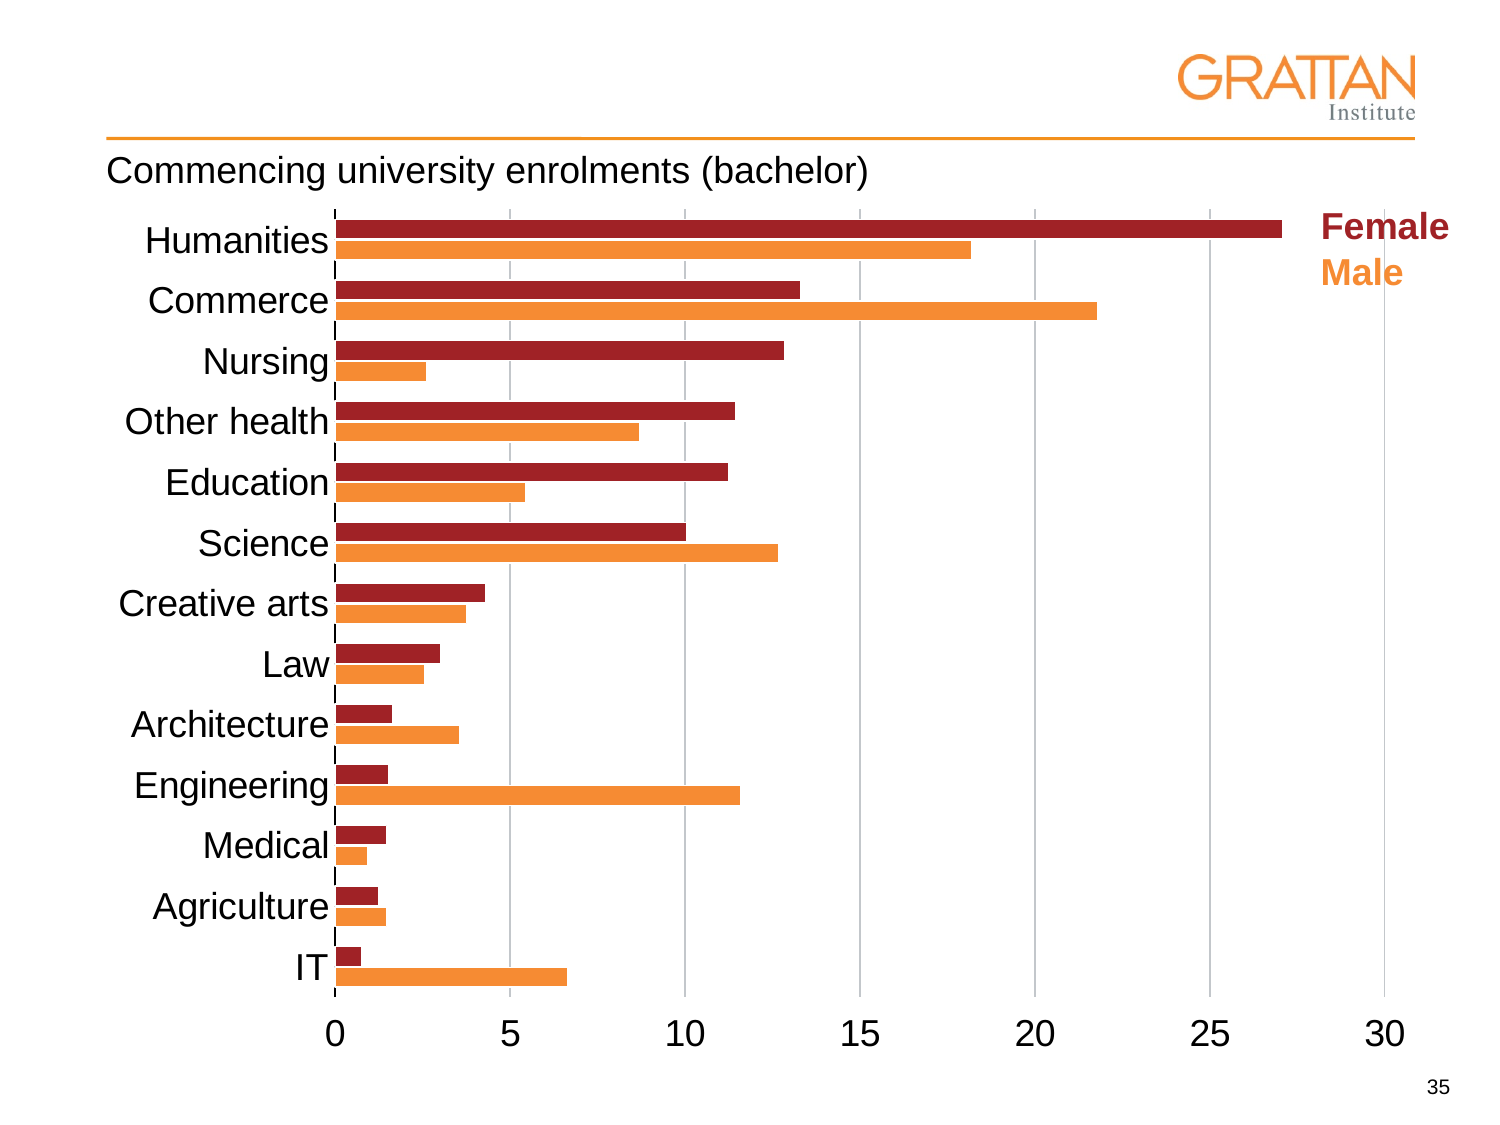

#
Commencing university enrolments (bachelor)

### Chart

| Category | Male | Female |
|---|---|---|
| IT | 6.639922918712594 | 0.7615968924186188 |
| Agriculture | 1.4730678722970594 | 1.2425004323475808 |
| Medical | 0.9375752746947321 | 1.4739726756328904 |
| Engineering | 11.605736626581926 | 1.523858934961621 |
| Architecture | 3.551112675795364 | 1.6475768580968724 |
| Law | 2.5486853564083085 | 3.0290936664405157 |
| Creative arts | 3.7567863032481608 | 4.304186454882867 |
| Science | 12.684133484037133 | 10.052413829801386 |
| Education | 5.441086549685931 | 11.25234465418845 |
| Other health | 8.717967722210899 | 11.441247289513242 |
| Nursing | 2.6246548944764587 | 12.86466855569302 |
| Commerce | 21.811595545590986 | 13.31896609064666 |
| Humanities | 18.207674776260447 | 27.087573665376276 |
Female
Male